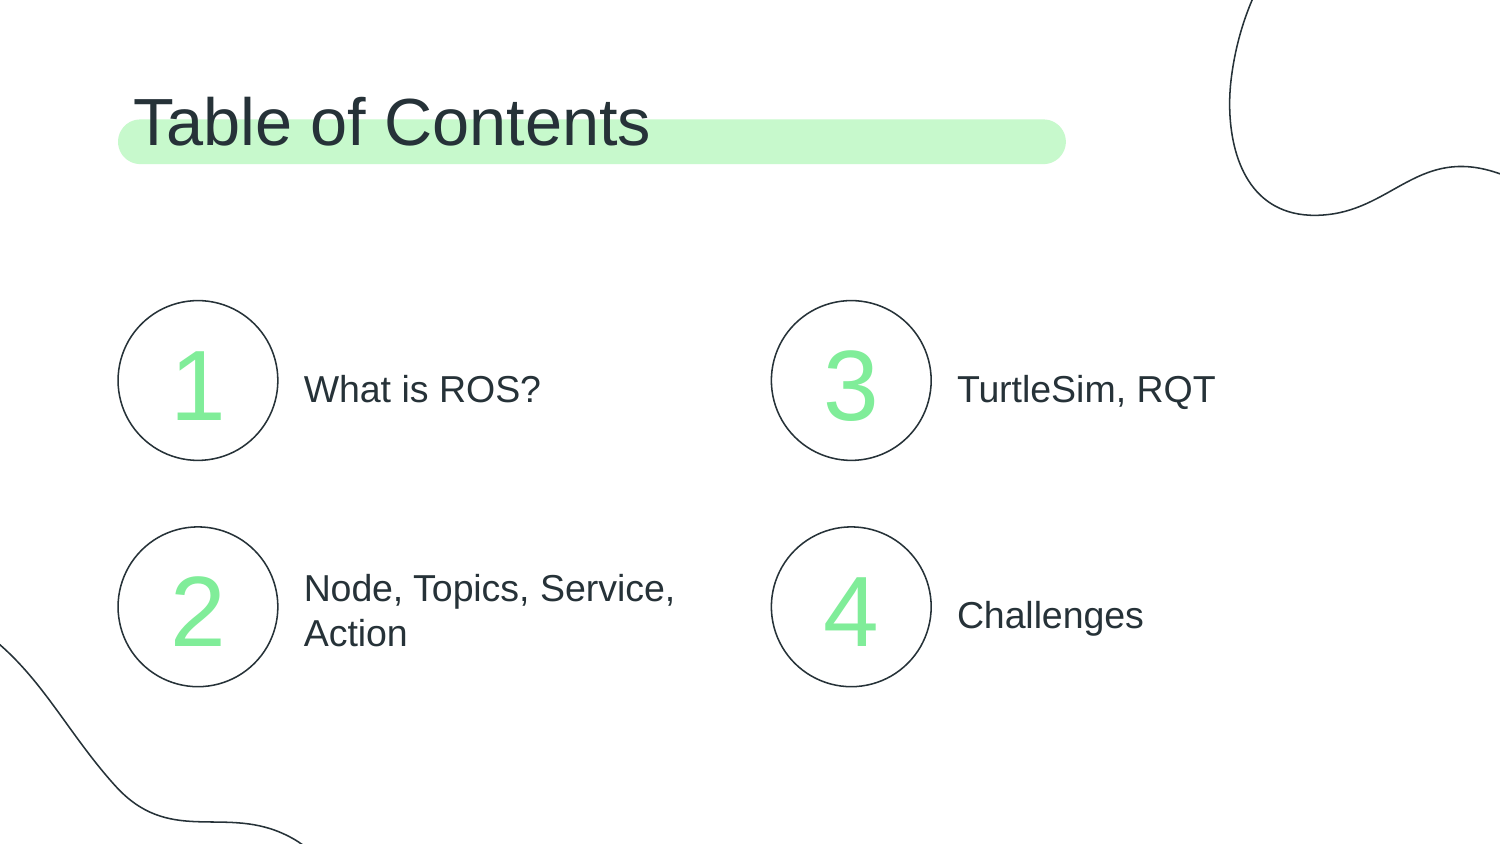

Table of Contents

# 1
3
What is ROS?
TurtleSim, RQT

Node, Topics, Service, Action
2
4
Challenges